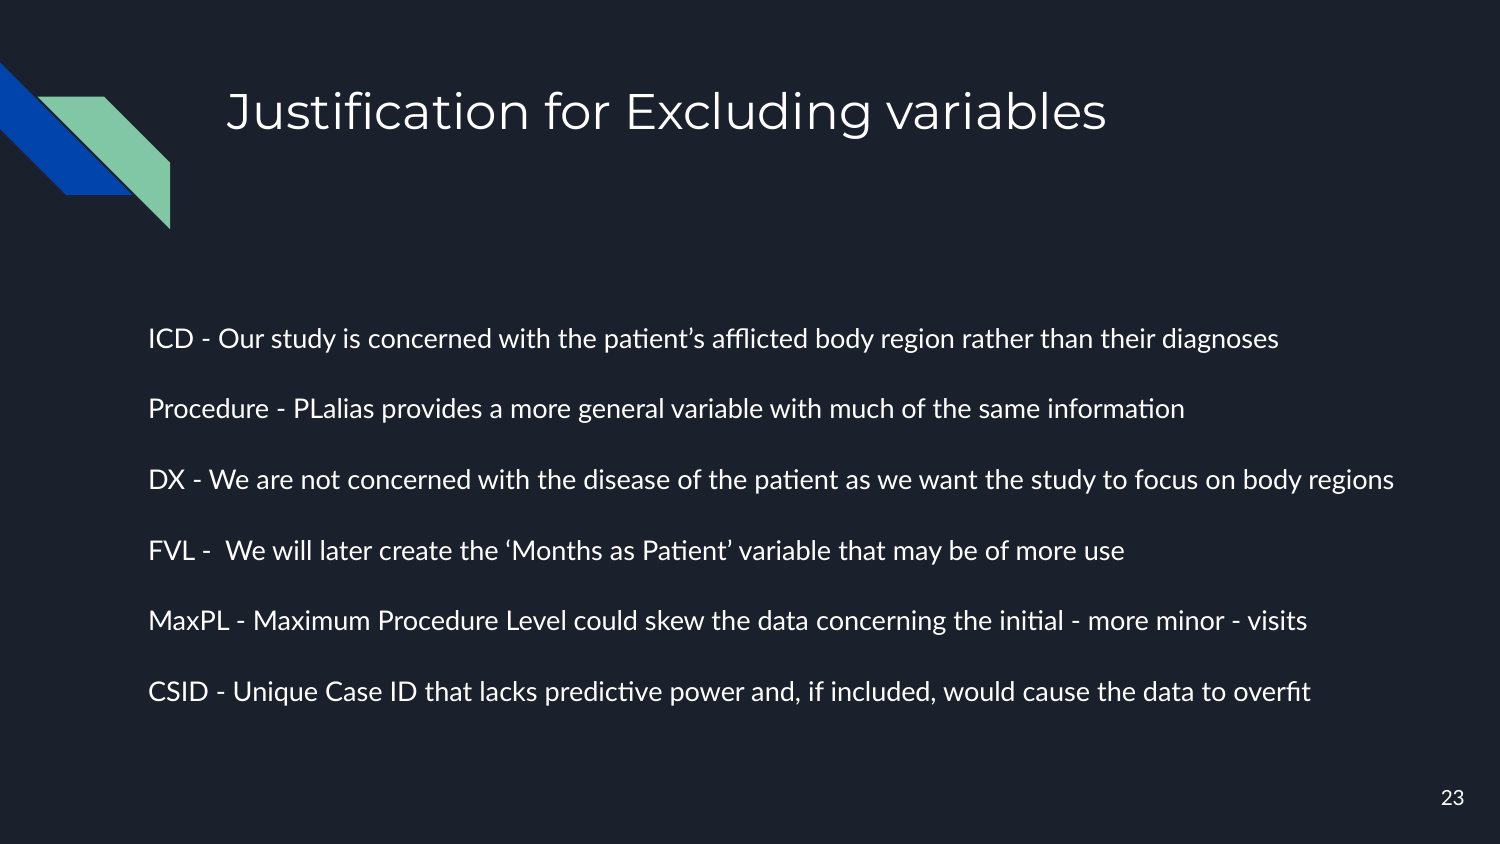

# Justification for Excluding variables
ICD - Our study is concerned with the patient’s afflicted body region rather than their diagnoses
Procedure - PLalias provides a more general variable with much of the same information
DX - We are not concerned with the disease of the patient as we want the study to focus on body regions
FVL -  We will later create the ‘Months as Patient’ variable that may be of more use
MaxPL - Maximum Procedure Level could skew the data concerning the initial - more minor - visits
CSID - Unique Case ID that lacks predictive power and, if included, would cause the data to overfit
23